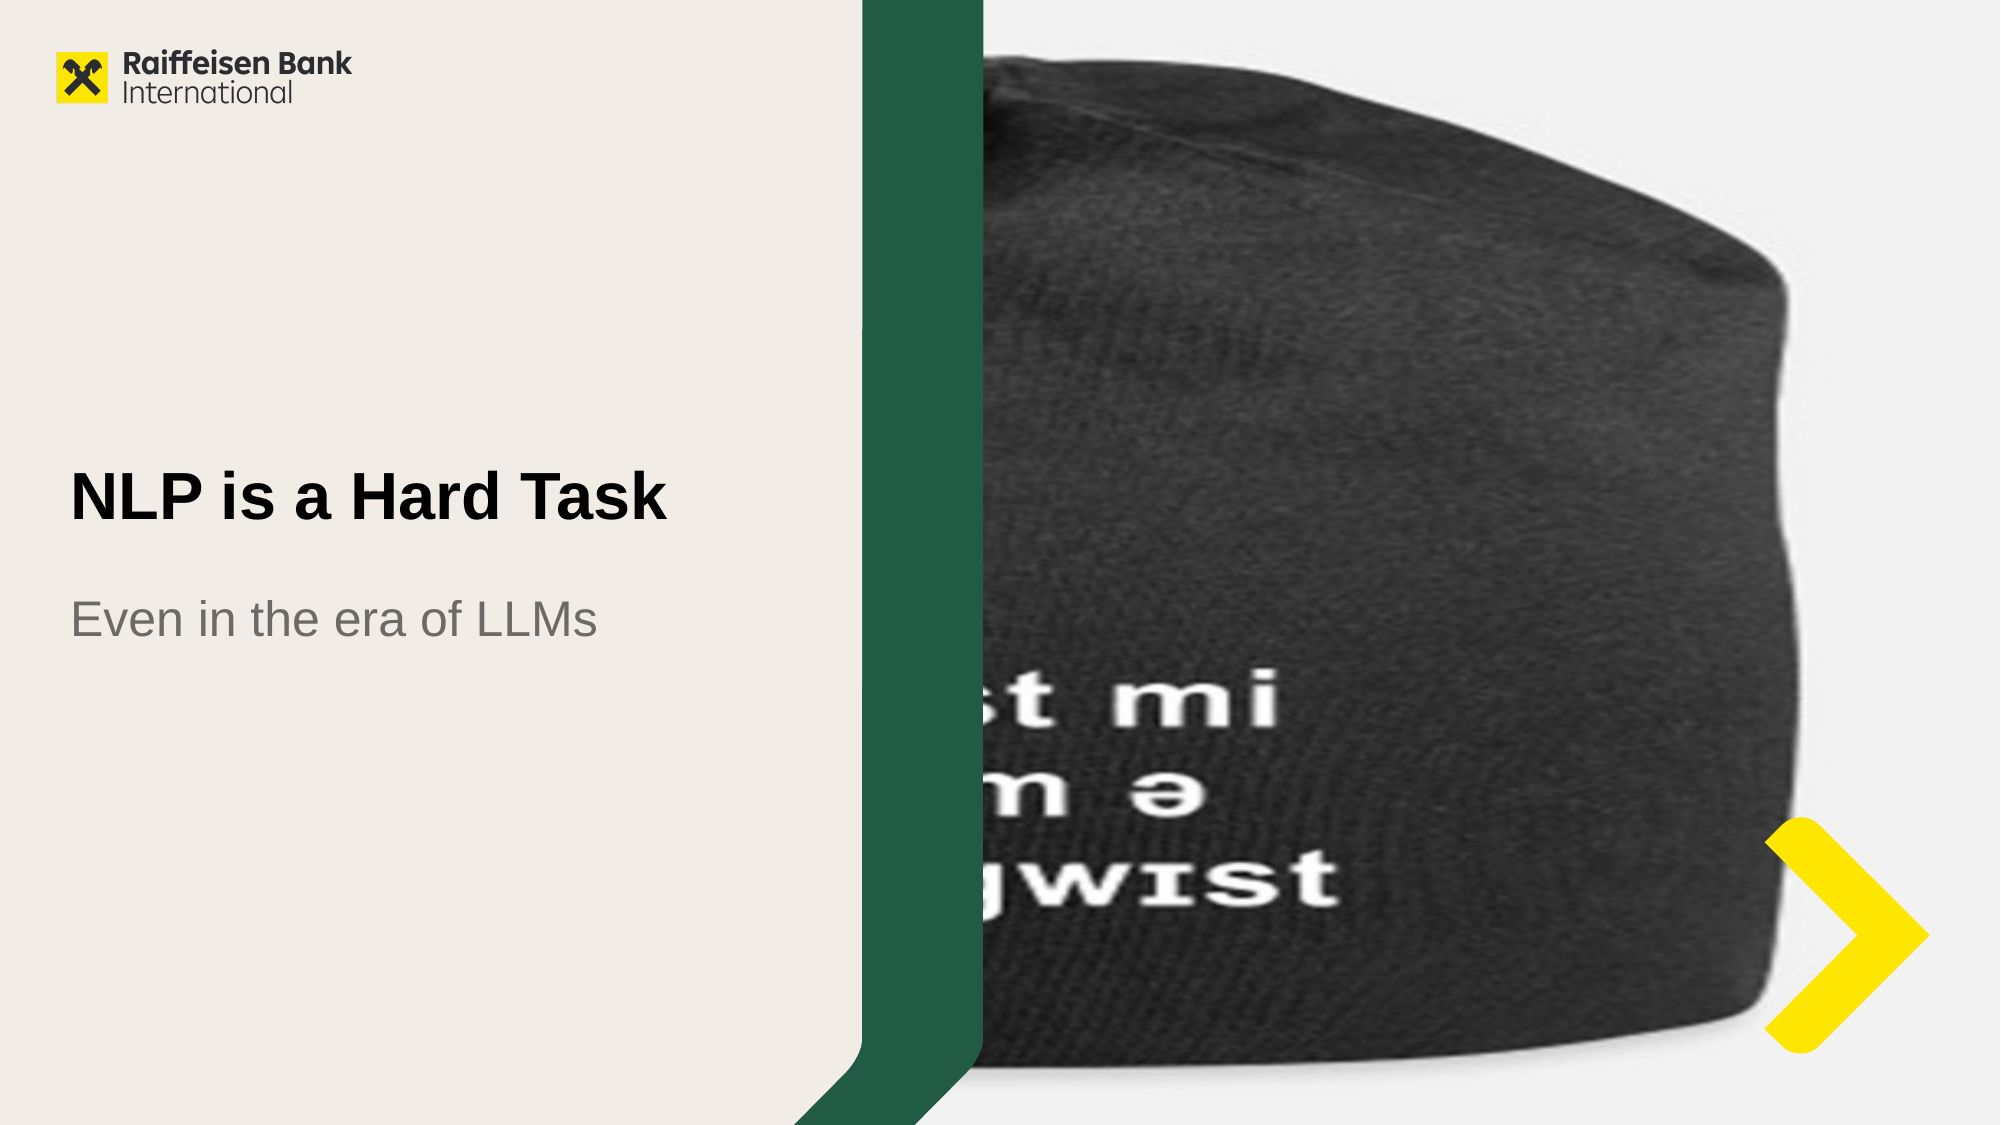

# NLP is a Hard Task
Even in the era of LLMs